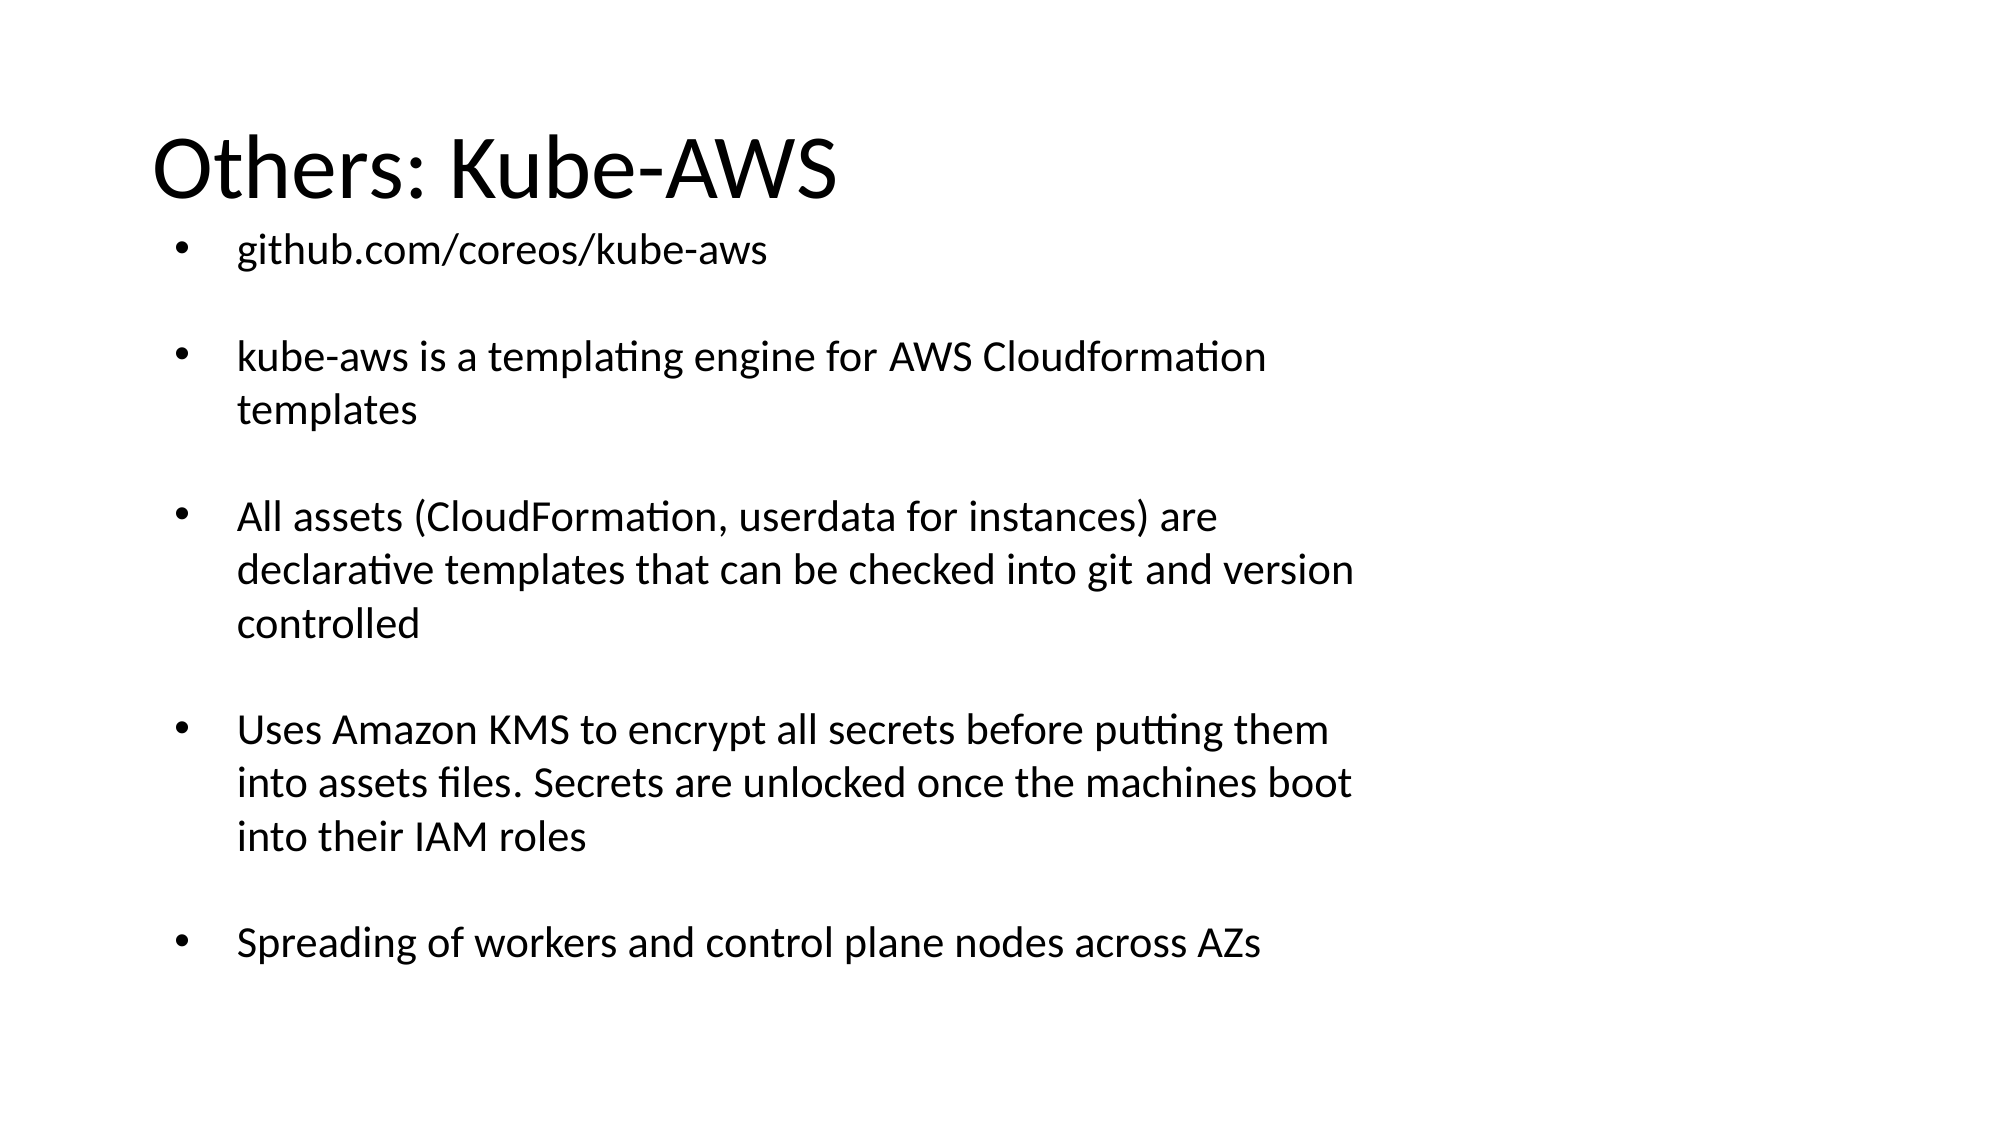

# Others: Kube-AWS
github.com/coreos/kube-aws

kube-aws is a templating engine for AWS Cloudformation templates

All assets (CloudFormation, userdata for instances) are declarative templates that can be checked into git and version controlled

Uses Amazon KMS to encrypt all secrets before putting them into assets files. Secrets are unlocked once the machines boot into their IAM roles

Spreading of workers and control plane nodes across AZs